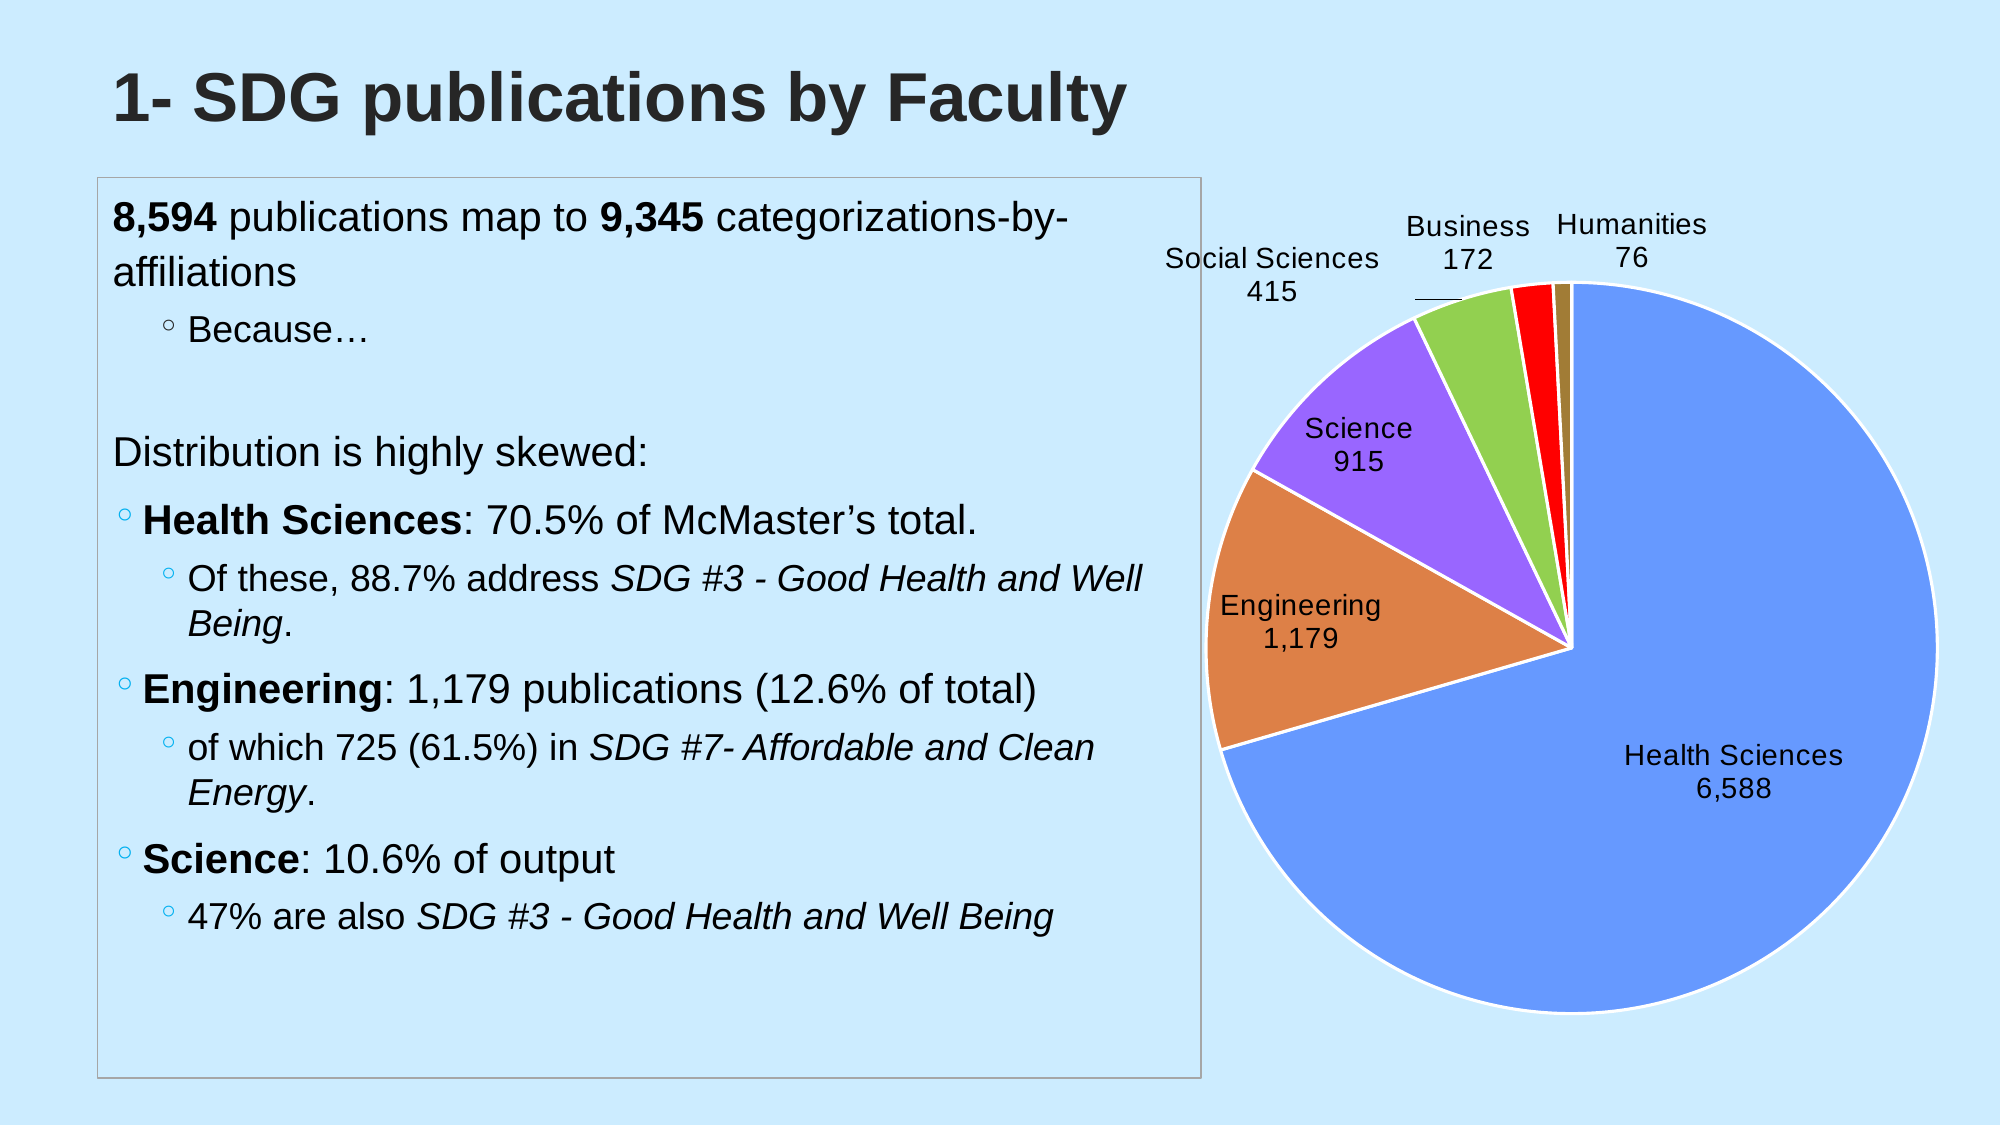

# 1- SDG publications by Faculty
8,594 publications map to 9,345 categorizations-by-affiliations
Because…

Distribution is highly skewed:
Health Sciences: 70.5% of McMaster’s total.
Of these, 88.7% address SDG #3 - Good Health and Well Being.
Engineering: 1,179 publications (12.6% of total)
of which 725 (61.5%) in SDG #7- Affordable and Clean Energy.
Science: 10.6% of output
47% are also SDG #3 - Good Health and Well Being

### Chart

| Category |  |
|---|---|
| Health Sciences | 6588.0 |
| Engineering | 1179.0 |
| Science | 915.0 |
| Social Sciences | 415.0 |
| Business | 172.0 |
| Humanities | 76.0 |